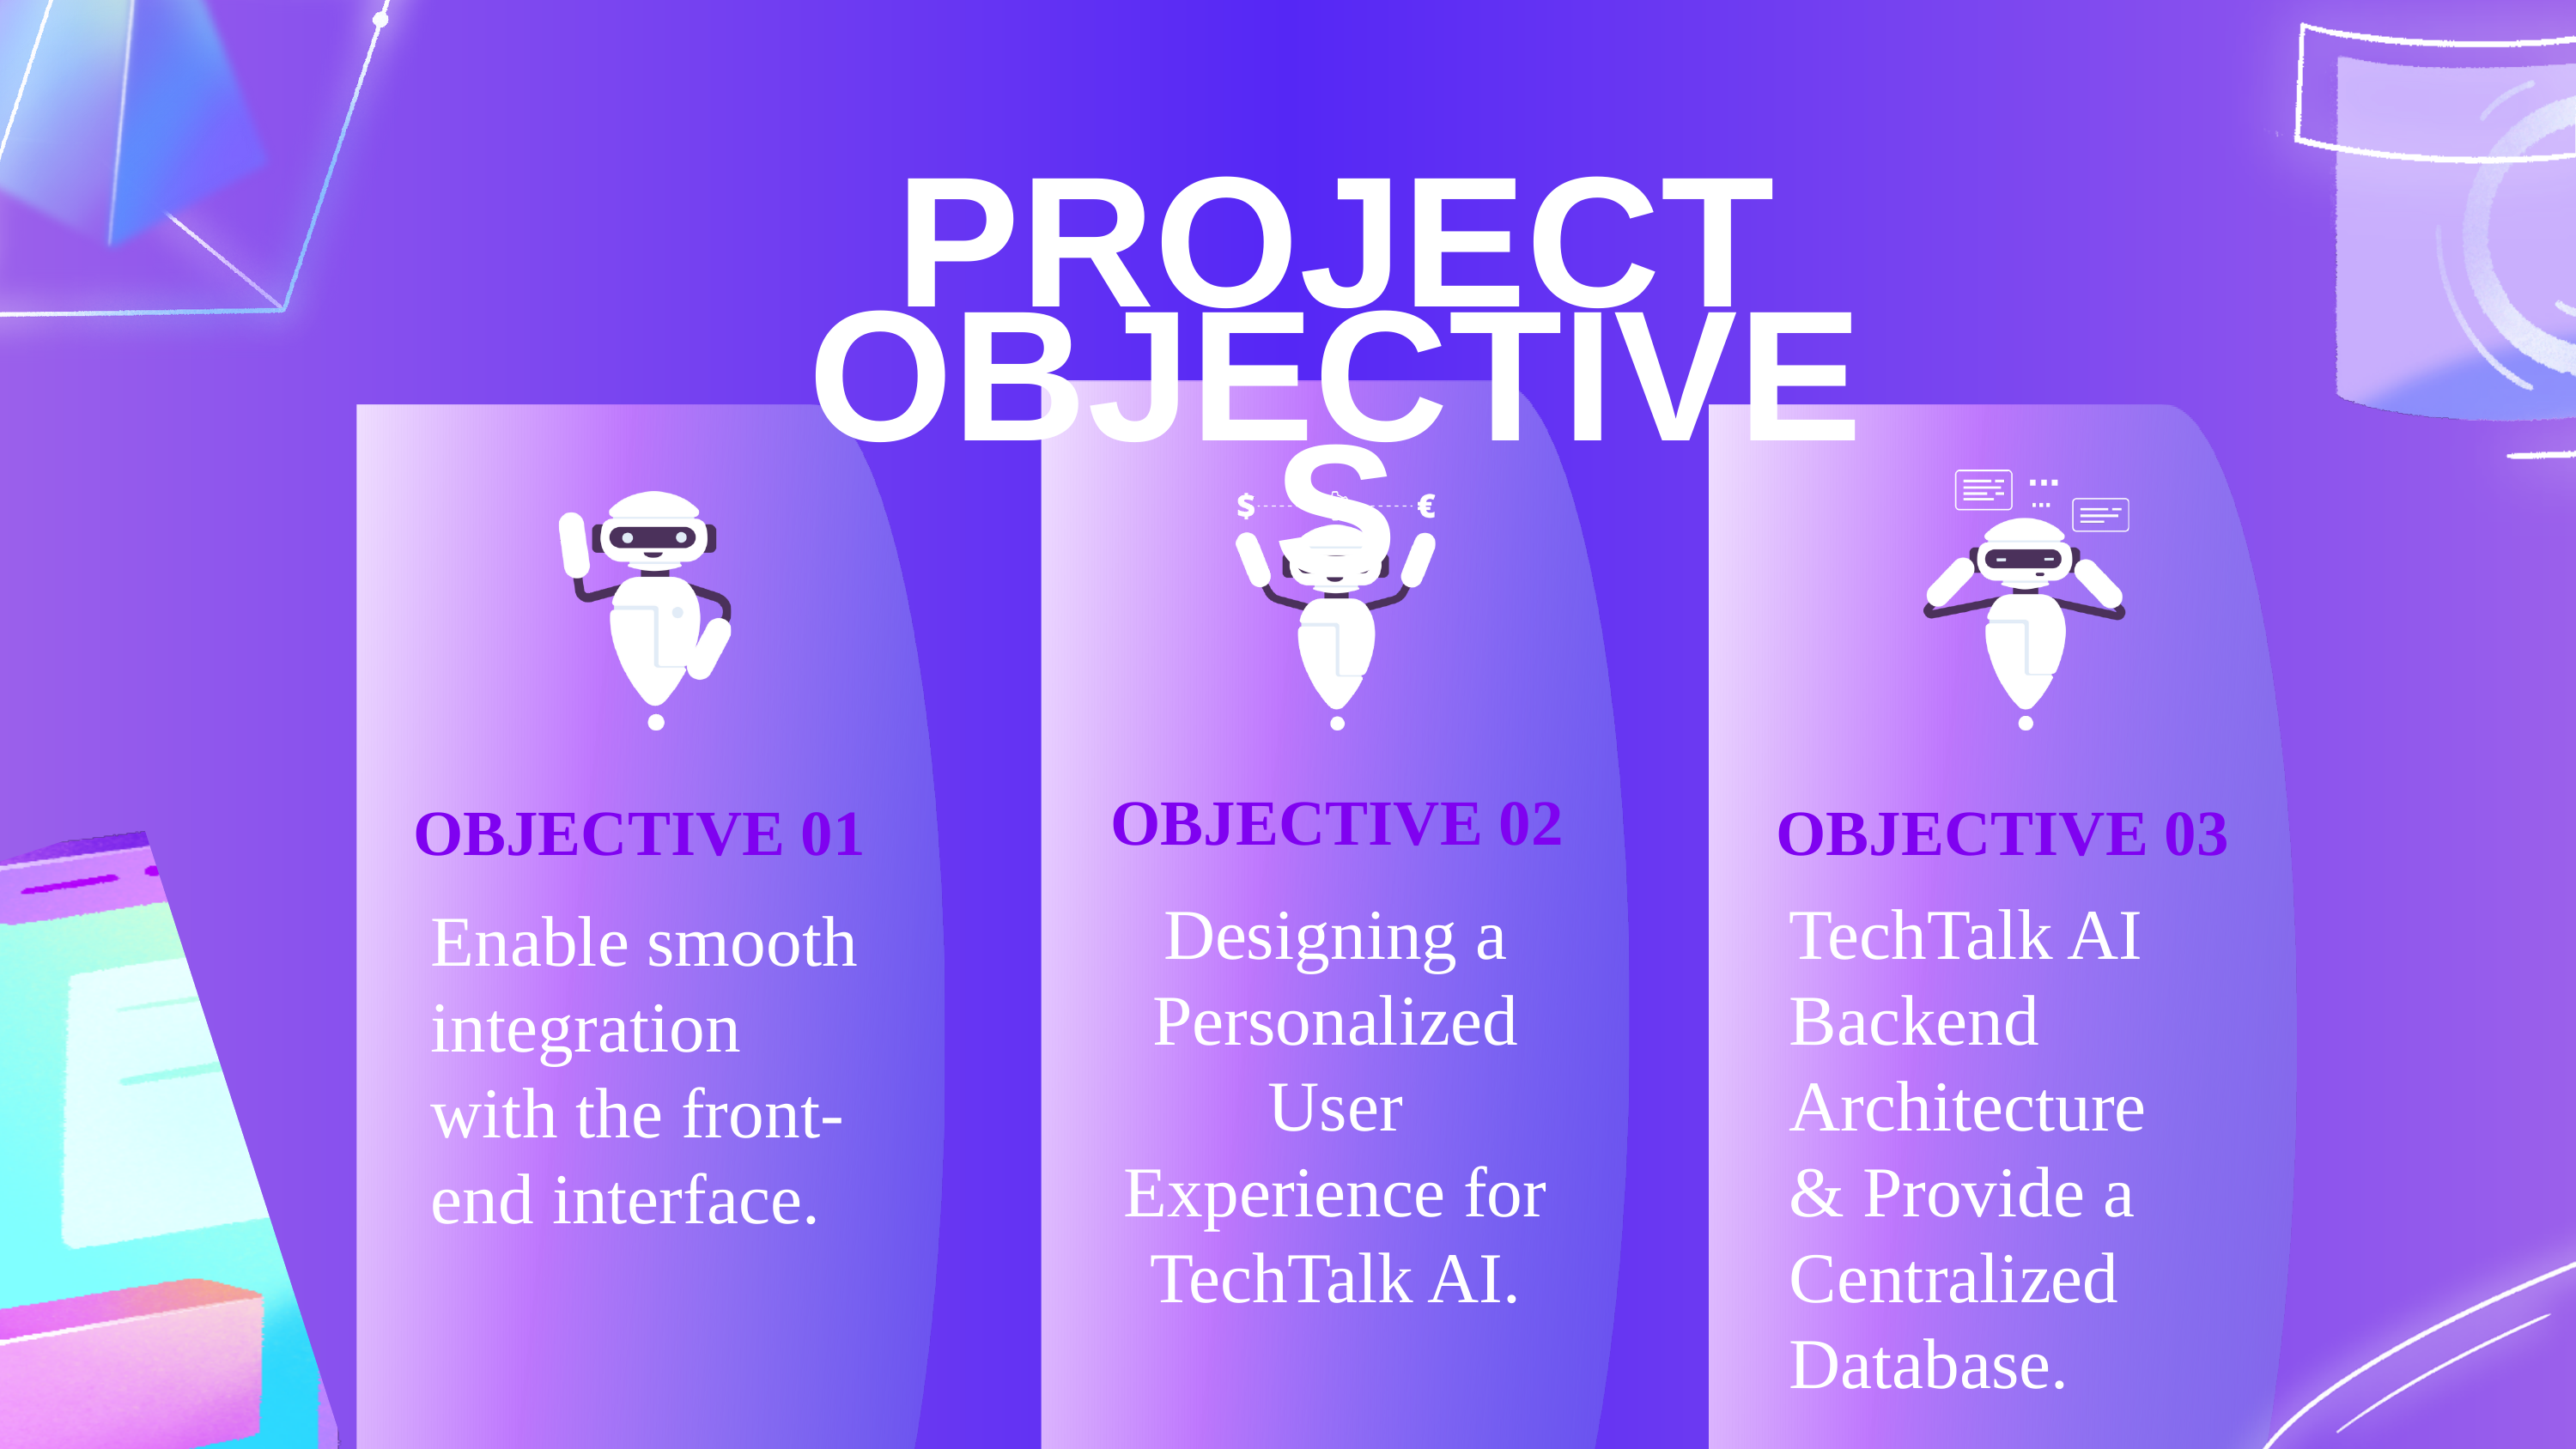

PROJECT OBJECTIVES

OBJECTIVE 02
OBJECTIVE 01
OBJECTIVE 03

Designing a Personalized User Experience for TechTalk AI.

TechTalk AI Backend Architecture & Provide a Centralized Database.

Enable smooth integration with the front-end interface.